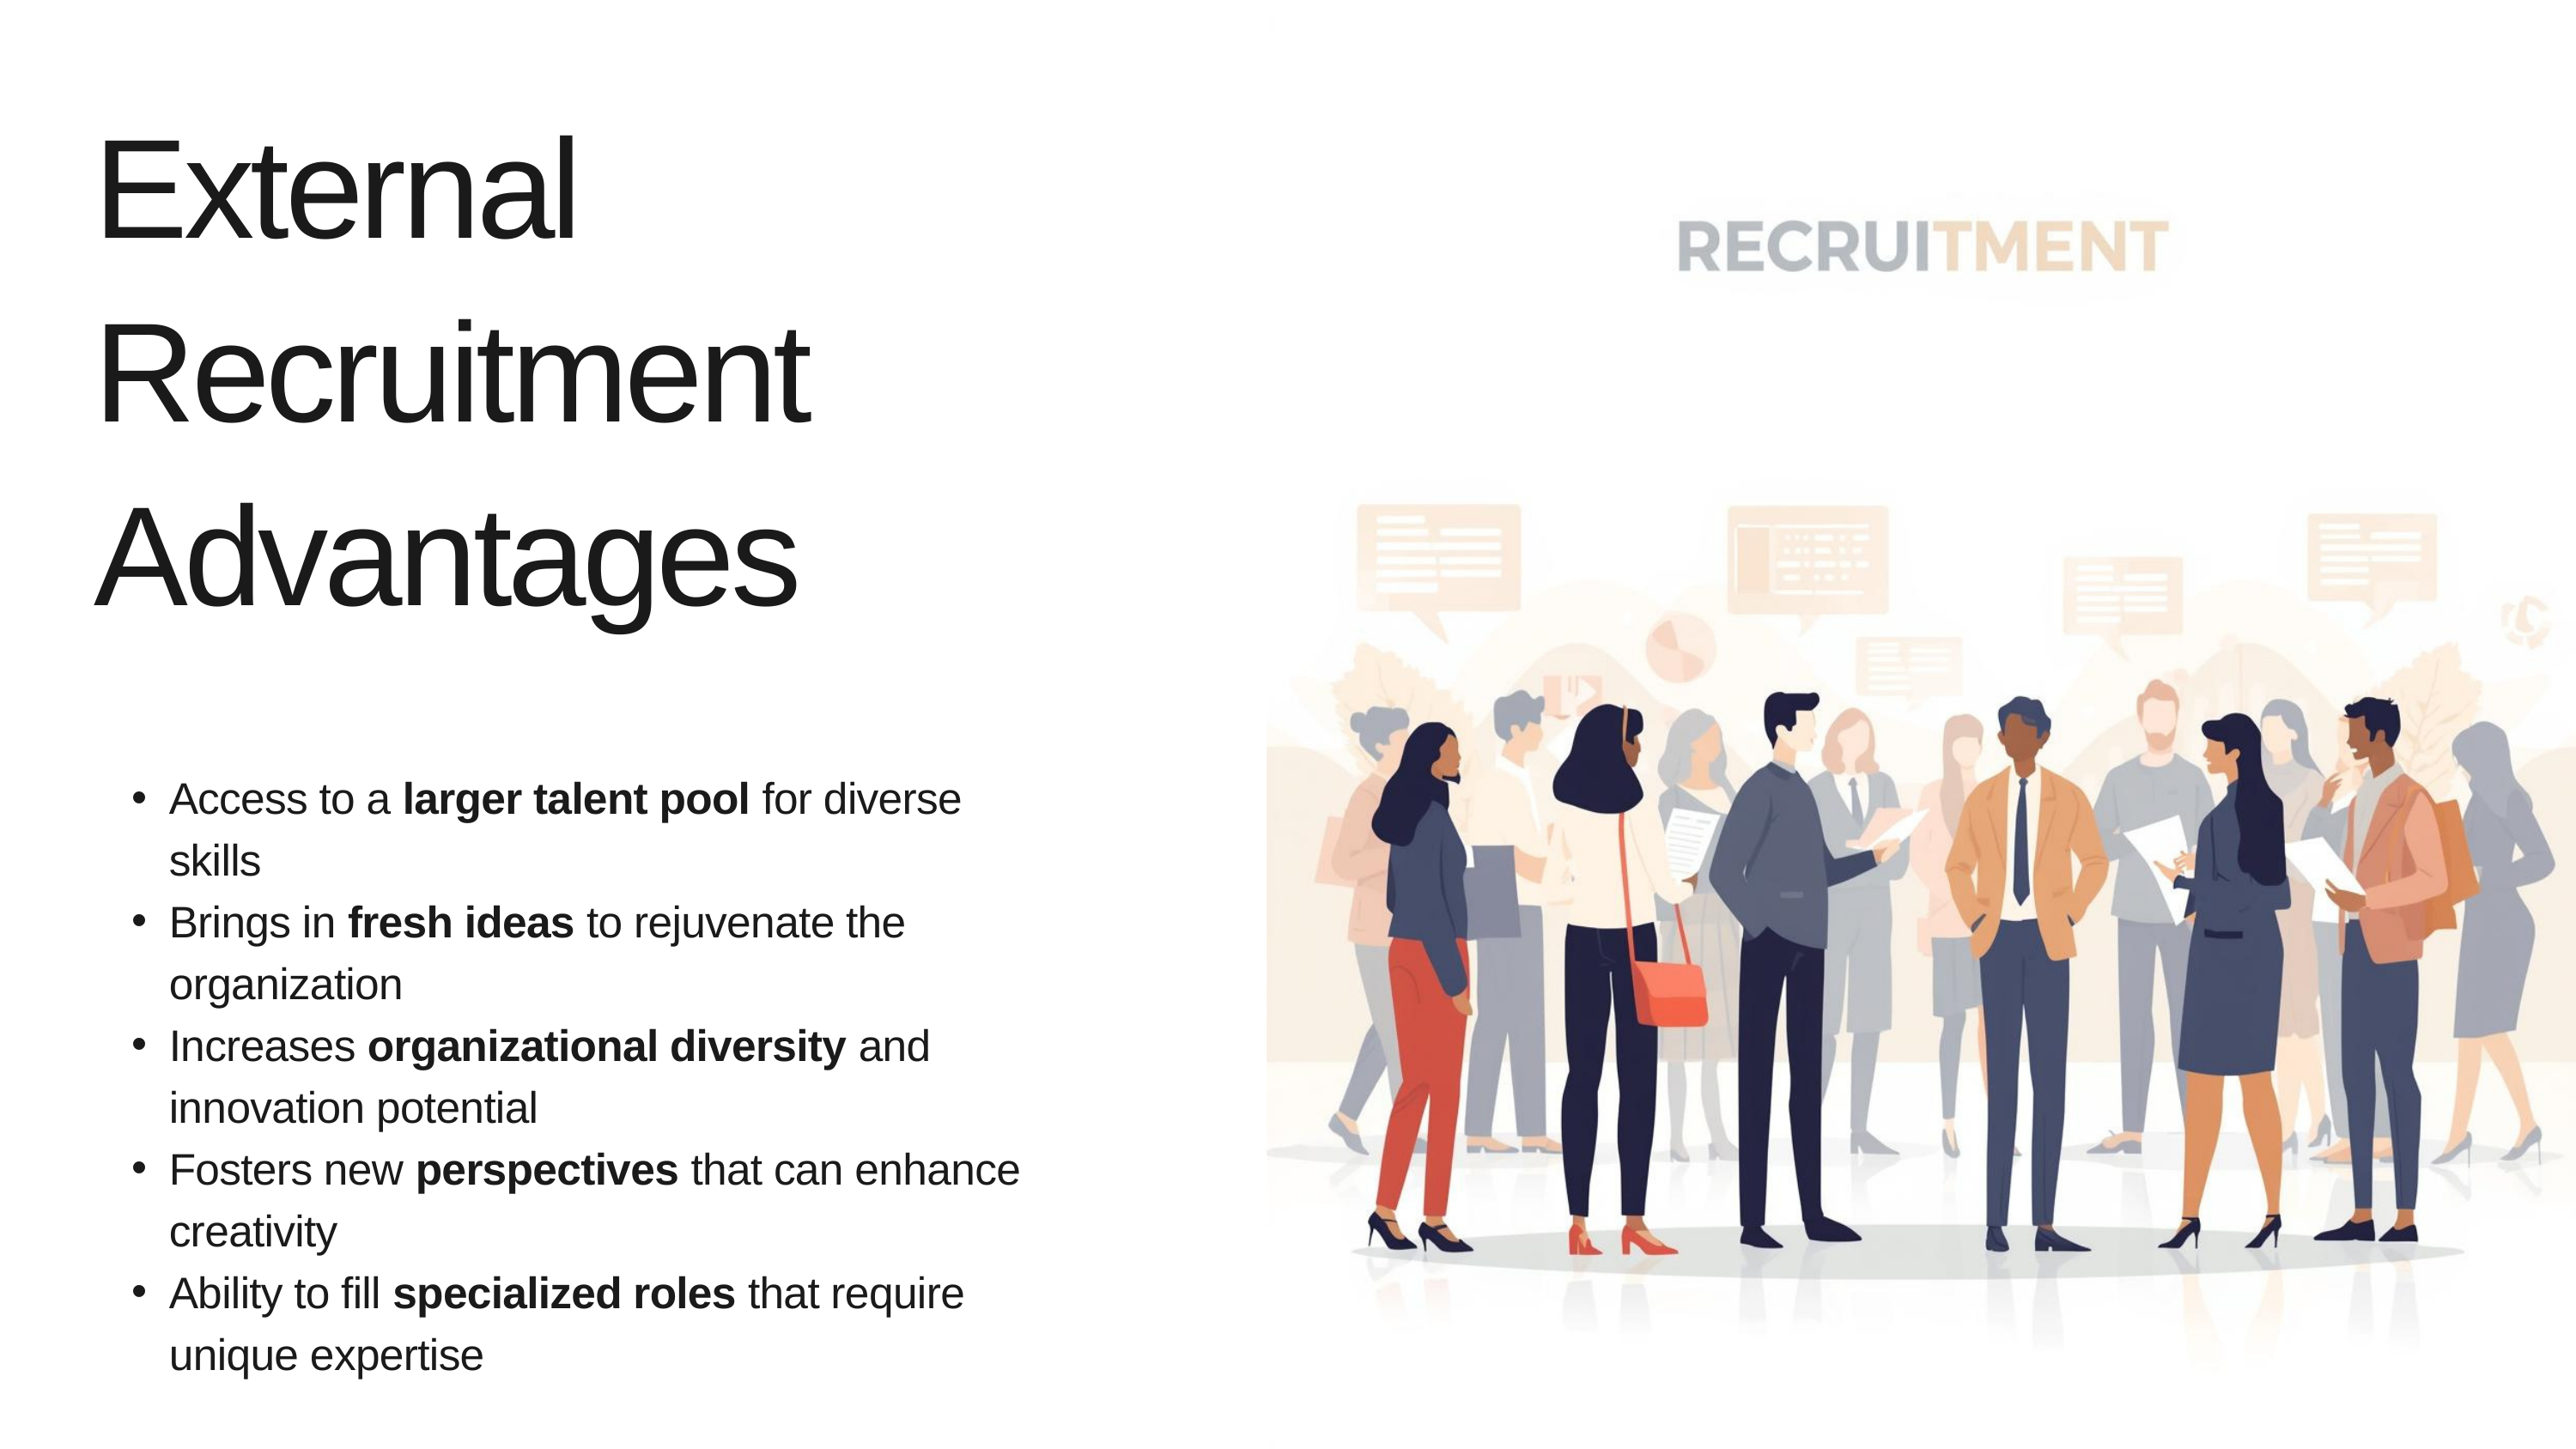

External Recruitment Advantages
Access to a larger talent pool for diverse skills
Brings in fresh ideas to rejuvenate the organization
Increases organizational diversity and innovation potential
Fosters new perspectives that can enhance creativity
Ability to fill specialized roles that require unique expertise